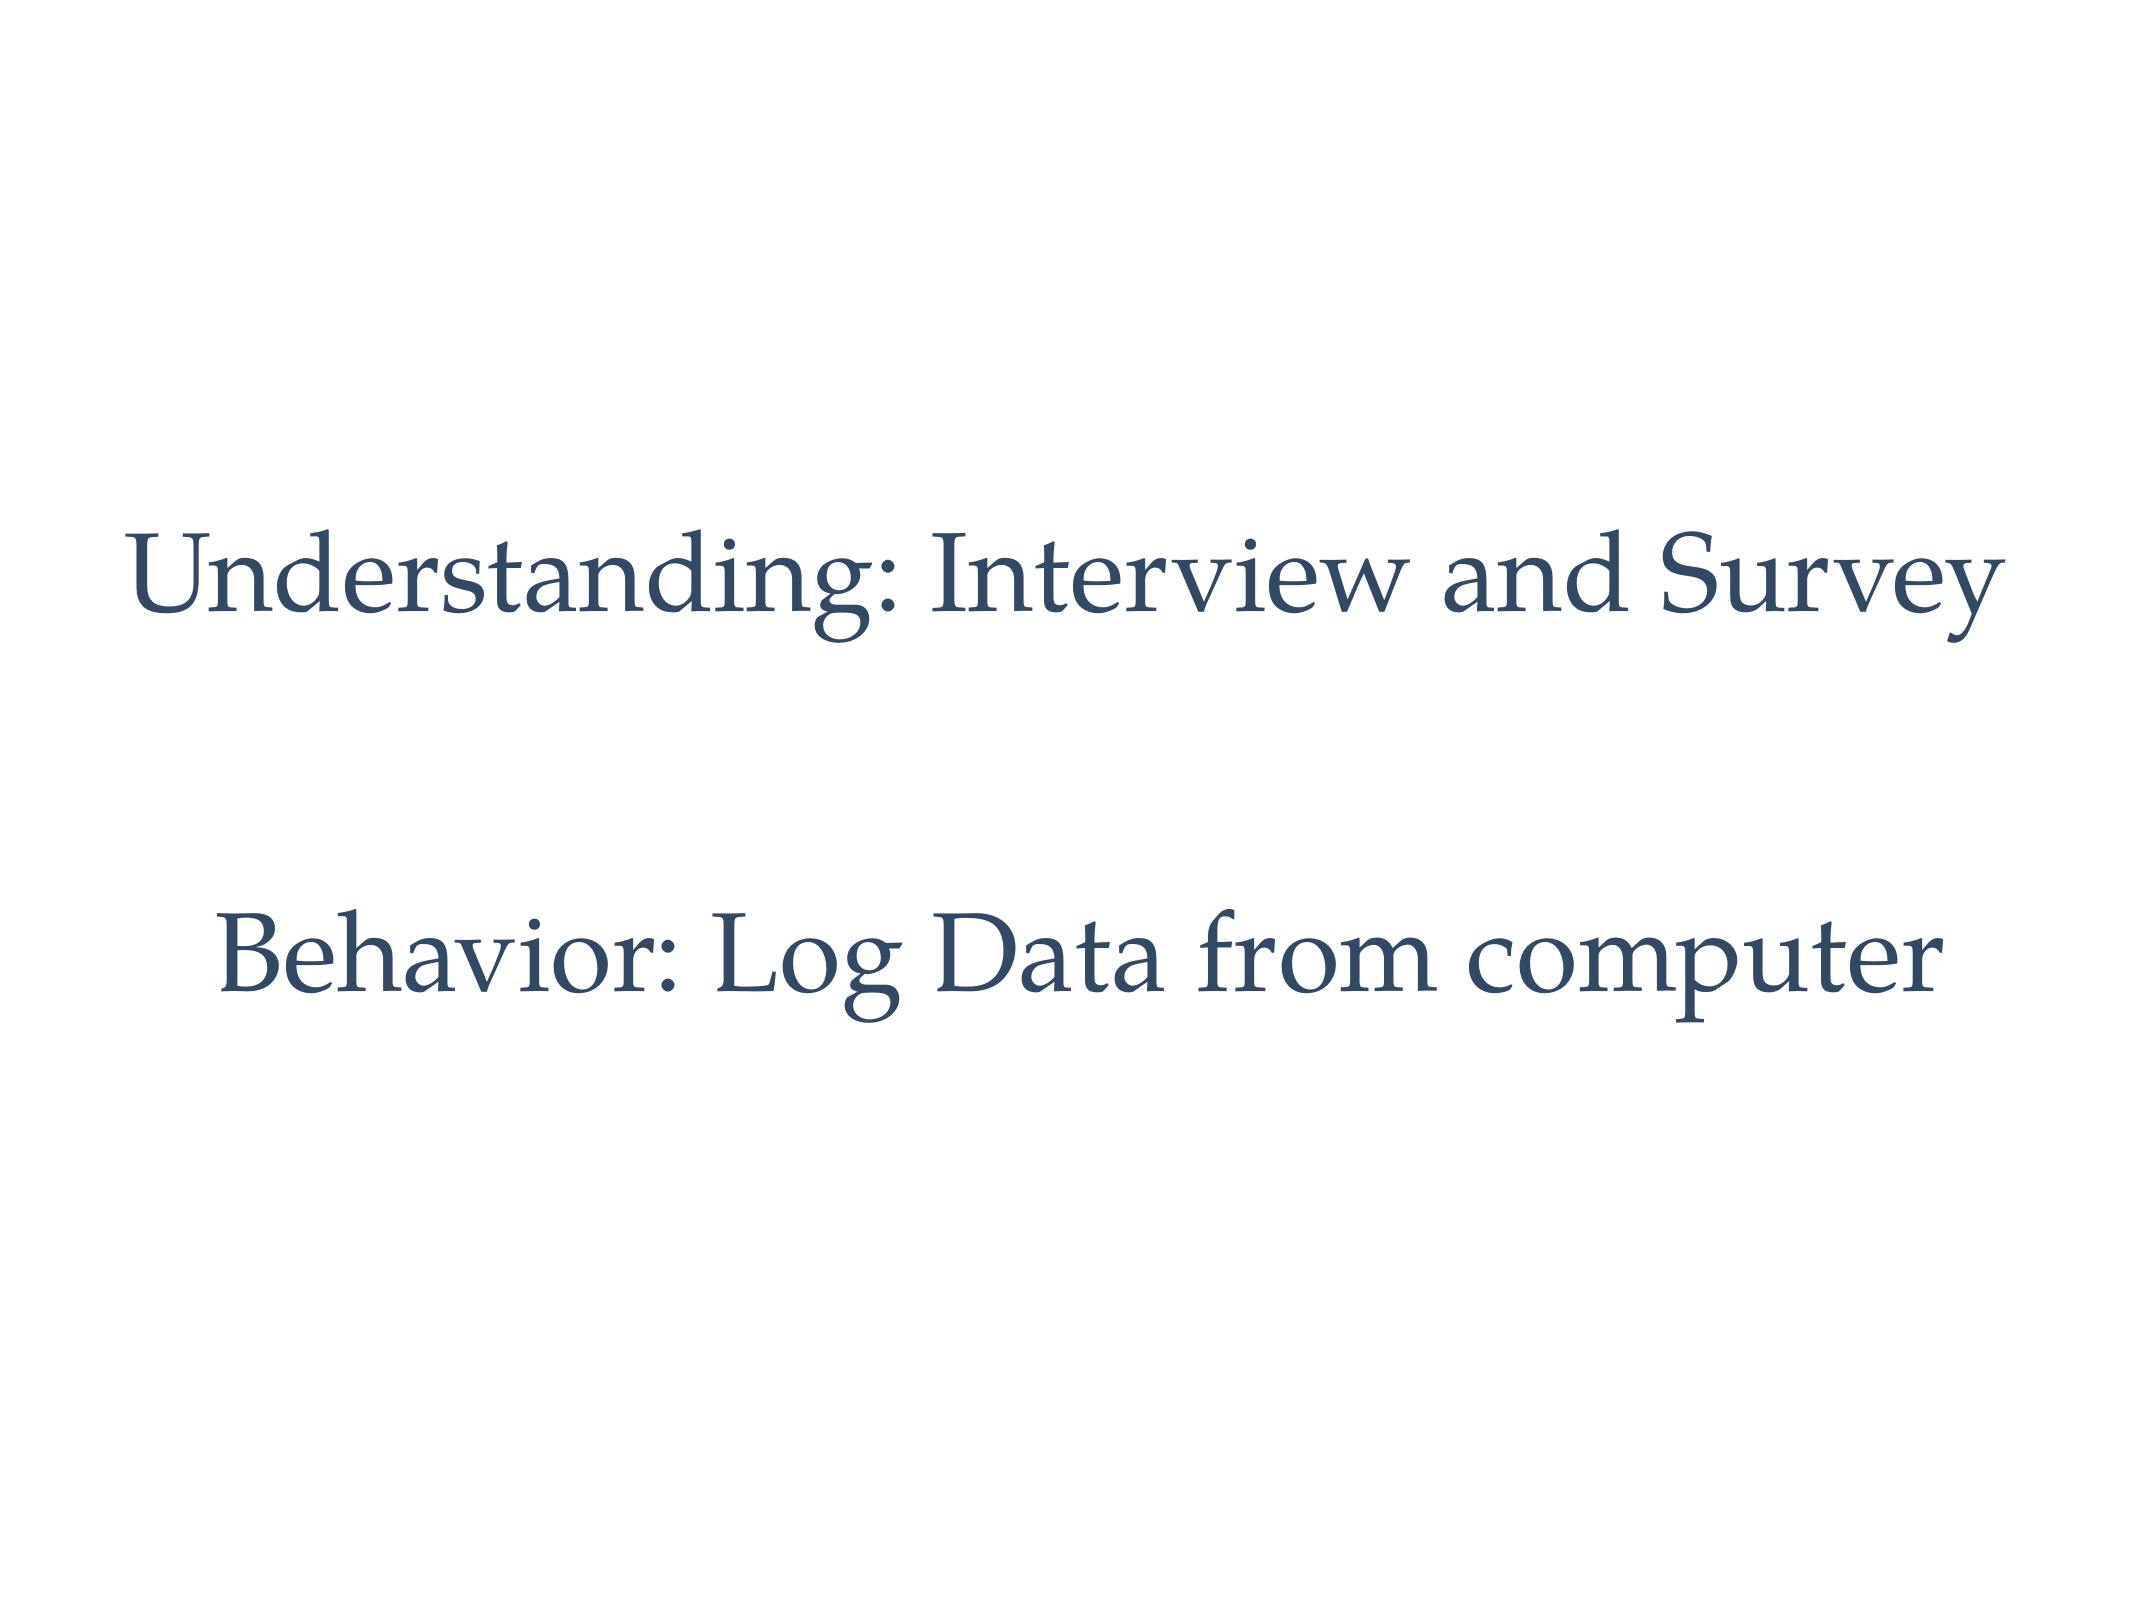

Understanding: Interview and Survey
 Behavior: Log Data from computer